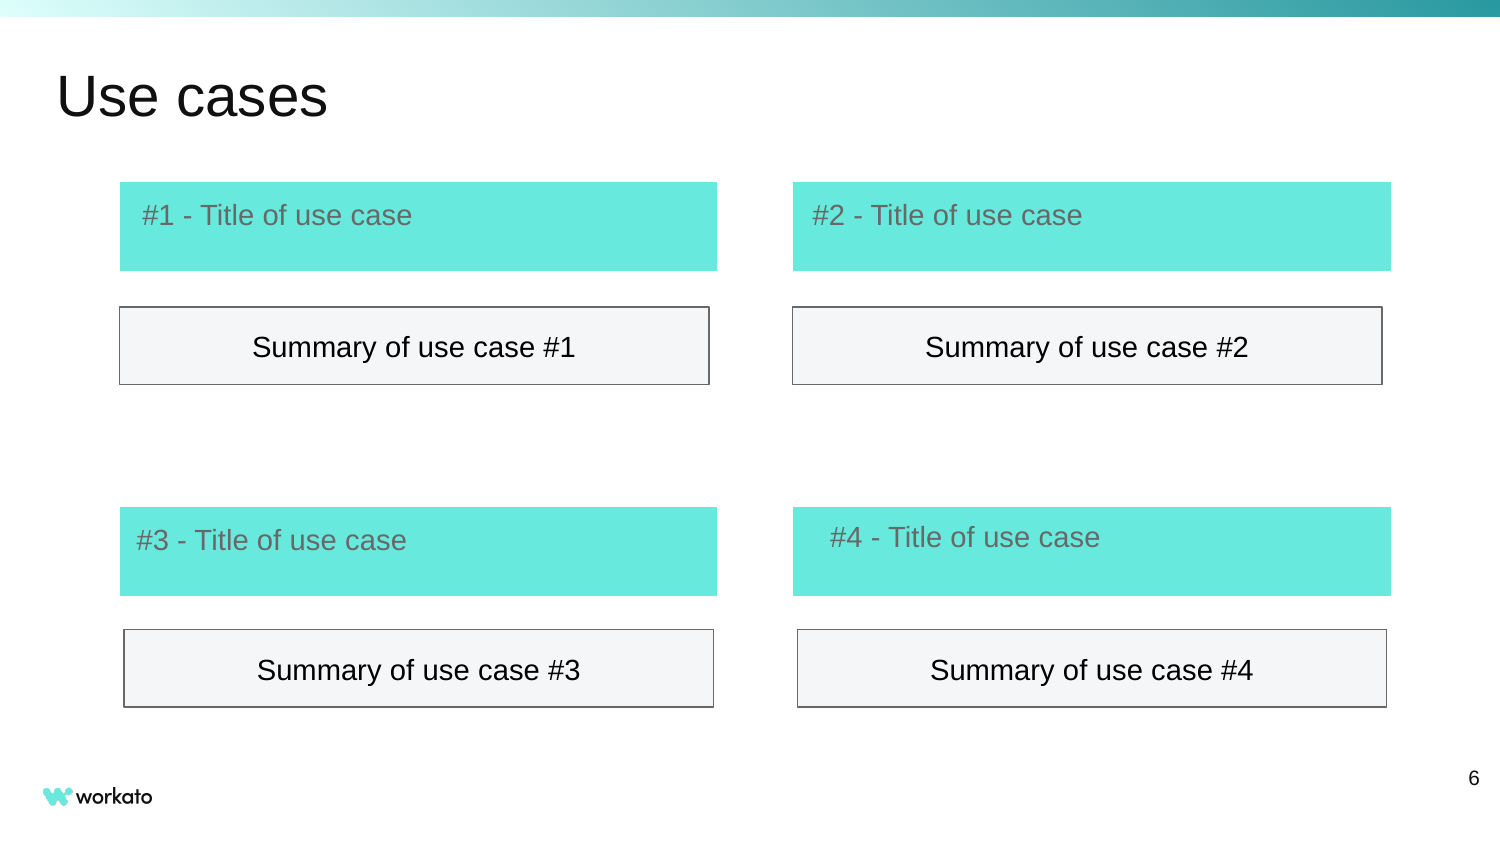

# Use cases

#1 - Title of use case
#2 - Title of use case

Summary of use case #1
Summary of use case #2

#4 - Title of use case

#3 - Title of use case

Summary of use case #3
Summary of use case #4
6